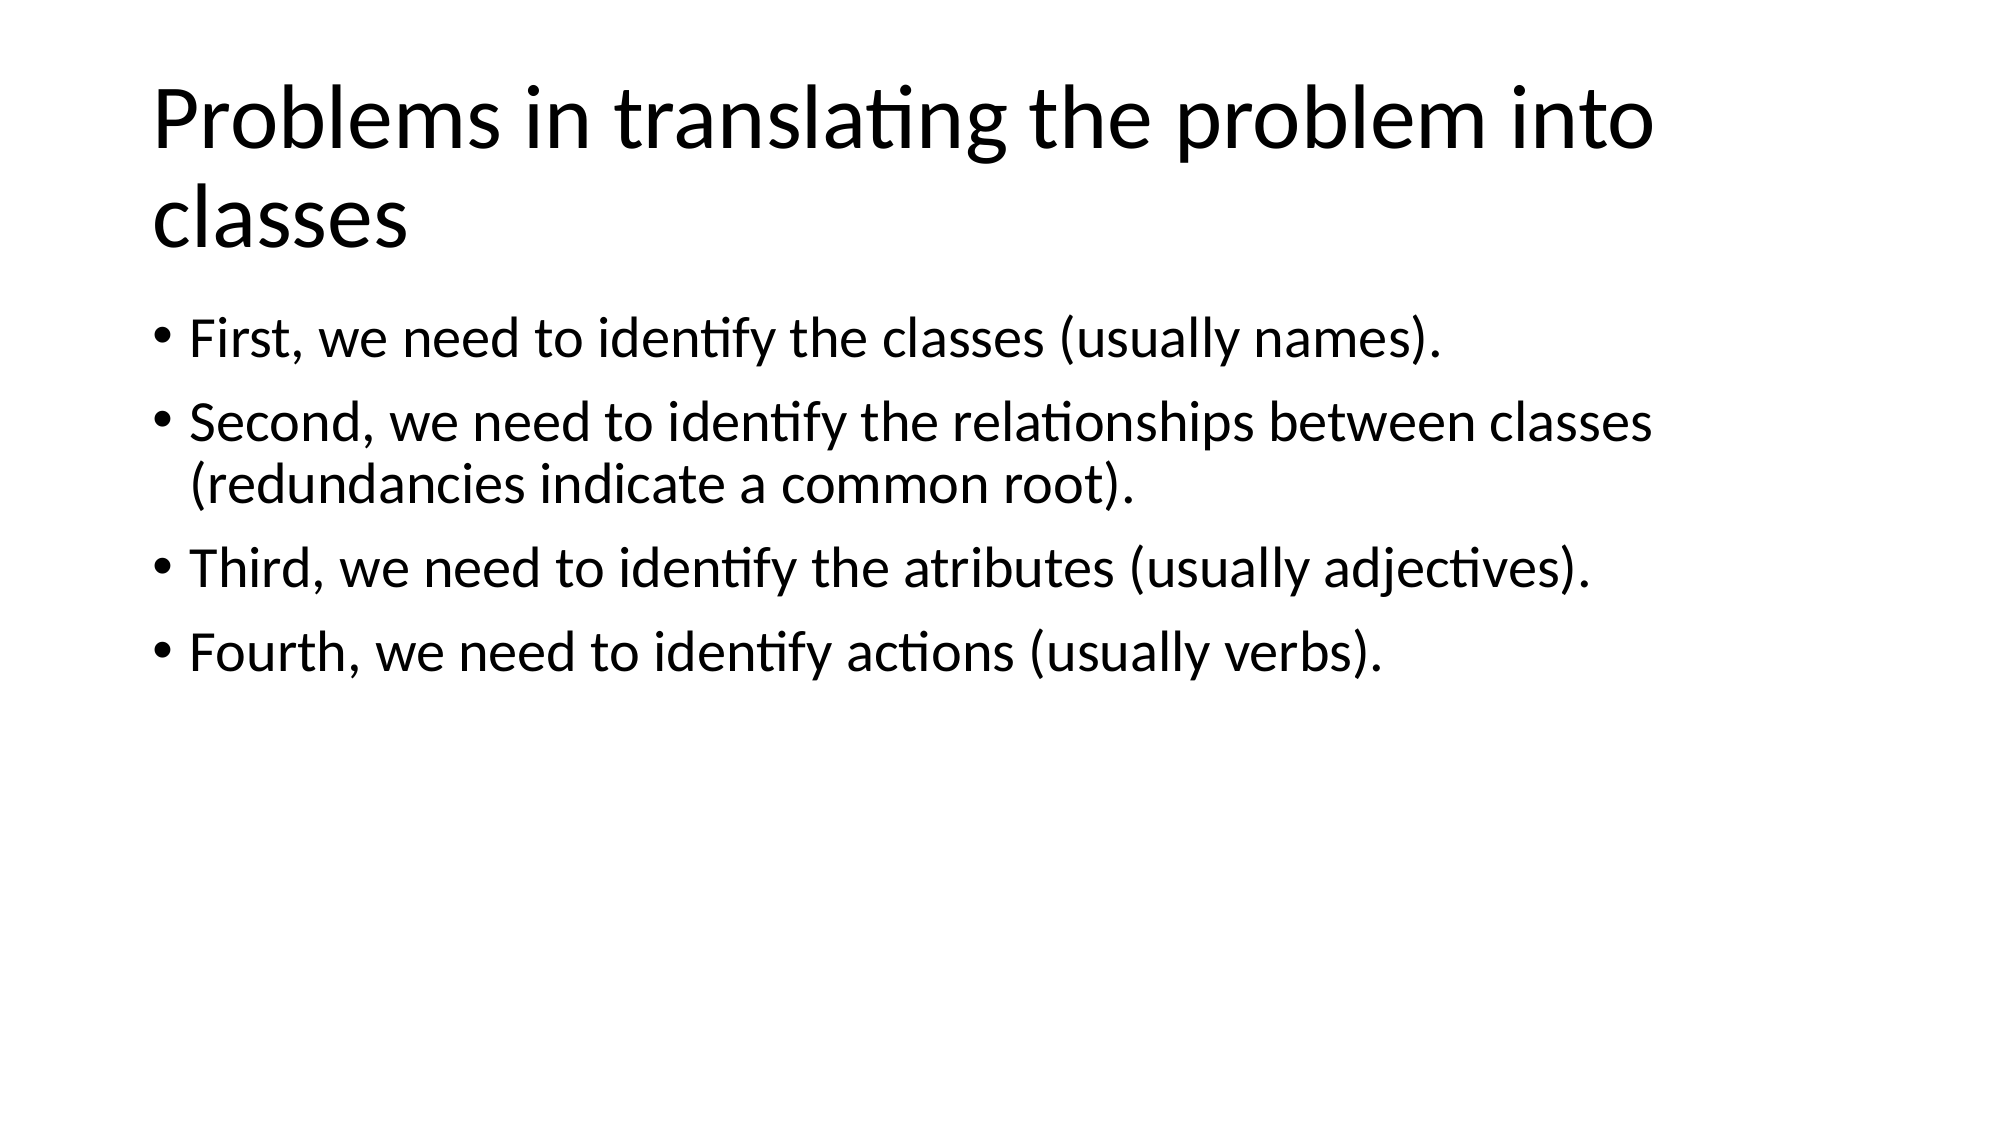

# Problems in translating the problem into classes
First, we need to identify the classes (usually names).
Second, we need to identify the relationships between classes (redundancies indicate a common root).
Third, we need to identify the atributes (usually adjectives).
Fourth, we need to identify actions (usually verbs).